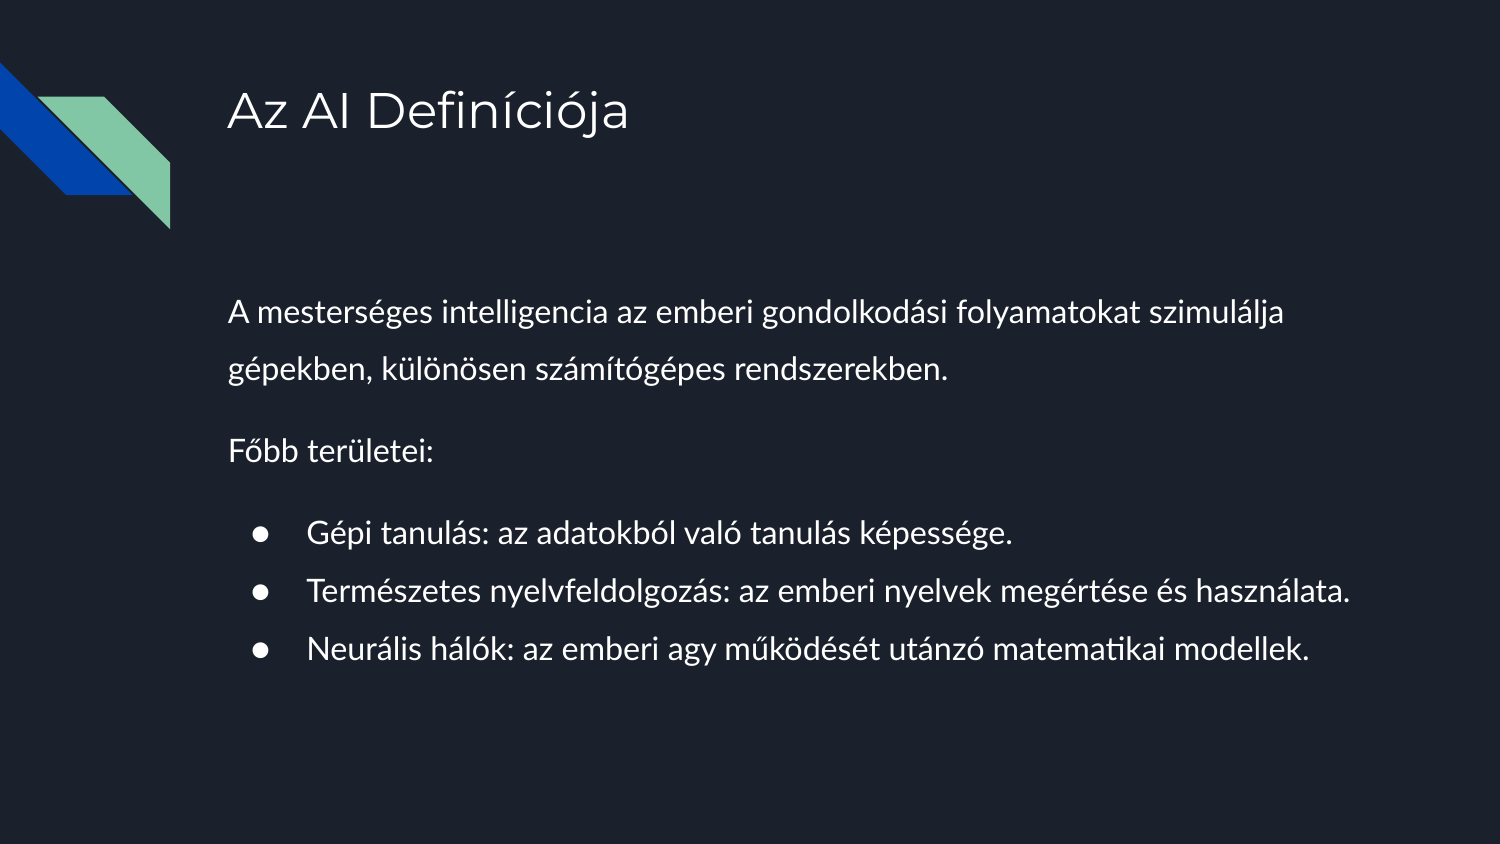

# Az AI Definíciója
A mesterséges intelligencia az emberi gondolkodási folyamatokat szimulálja gépekben, különösen számítógépes rendszerekben.
Főbb területei:
Gépi tanulás: az adatokból való tanulás képessége.
Természetes nyelvfeldolgozás: az emberi nyelvek megértése és használata.
Neurális hálók: az emberi agy működését utánzó matematikai modellek.